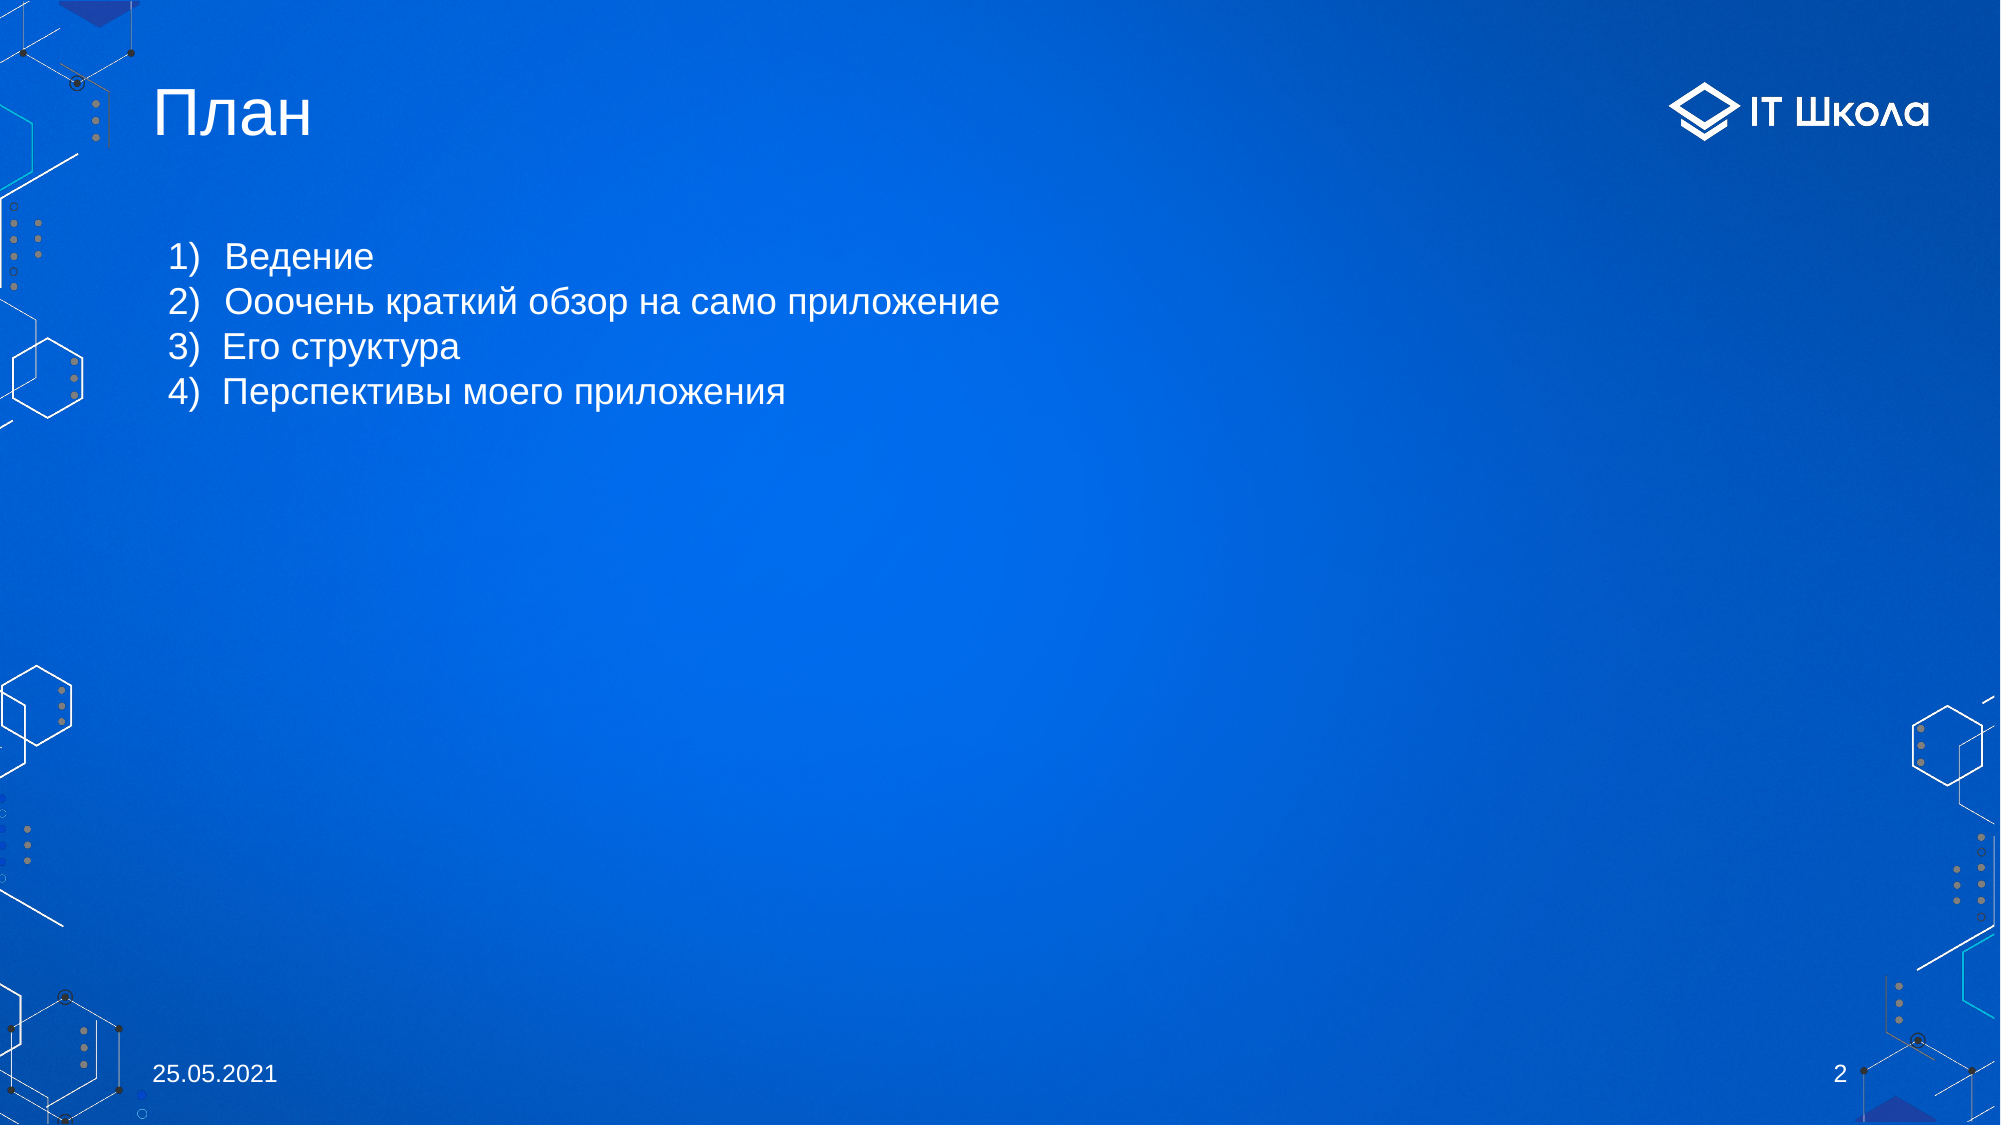

# План
Ведение
Ооочень краткий обзор на само приложение
3)  Его структура
4)  Перспективы моего приложения
25.05.2021
2